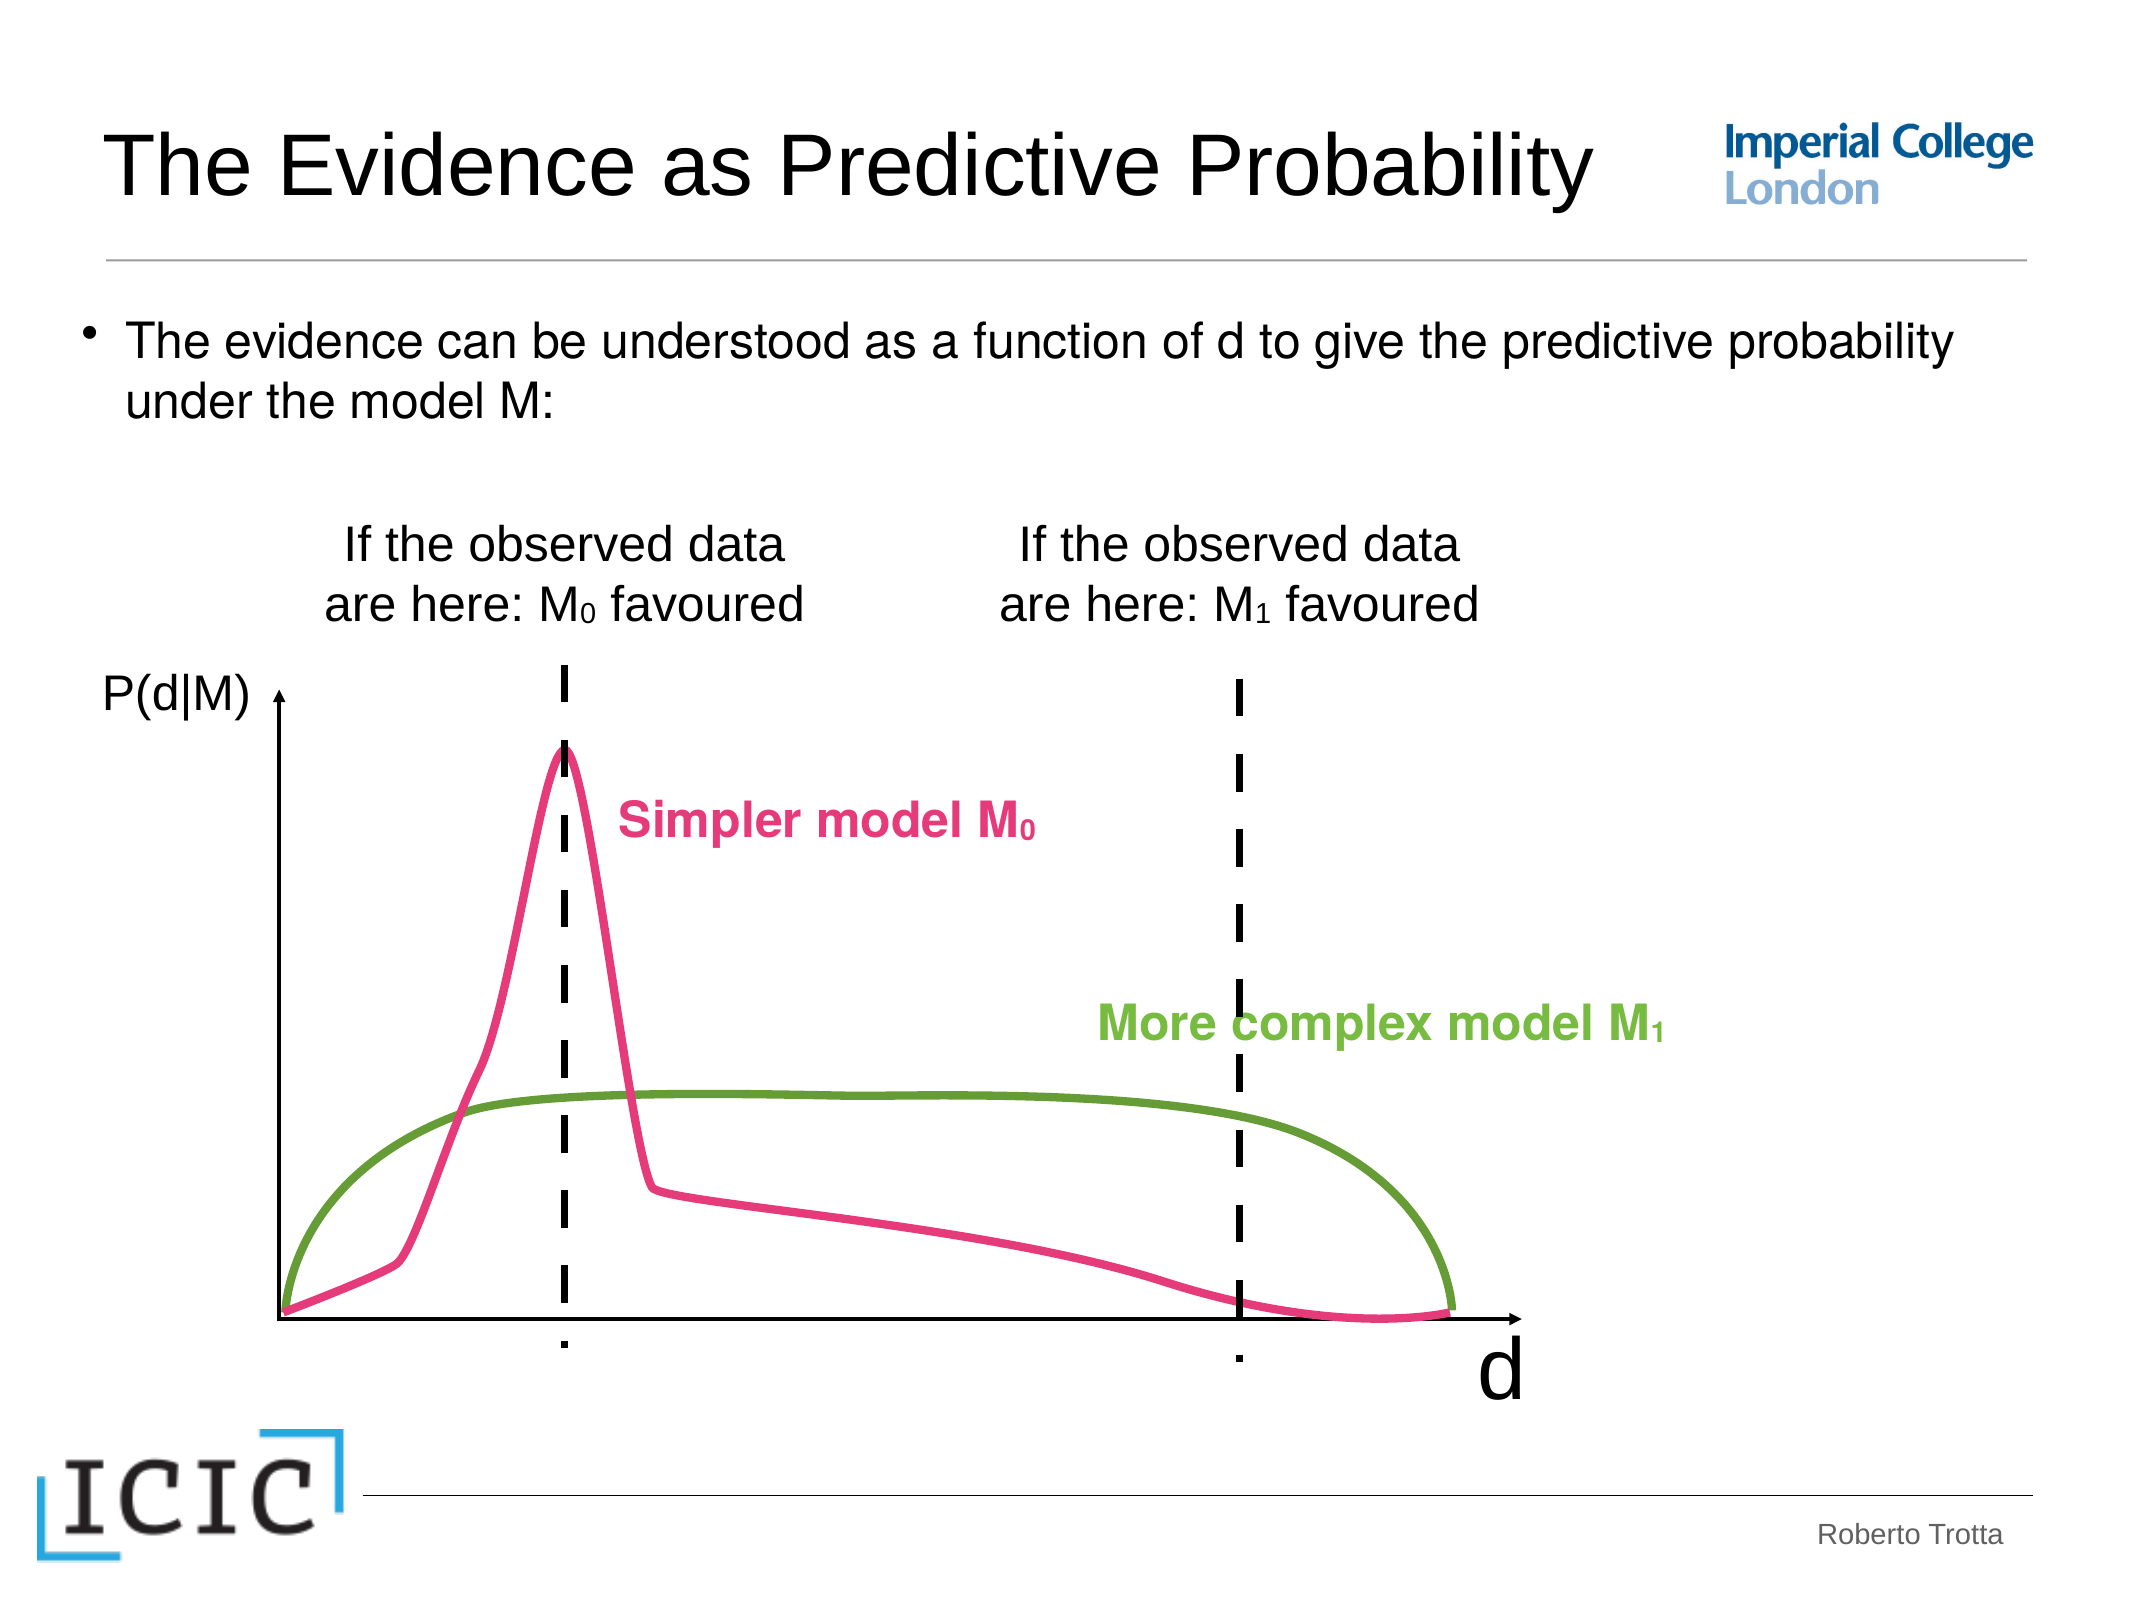

# The Evidence as Predictive Probability
The evidence can be understood as a function of d to give the predictive probability under the model M:
If the observed data are here: M0 favoured
If the observed data are here: M1 favoured
P(d|M)

Simpler model M0
More complex model M1

d